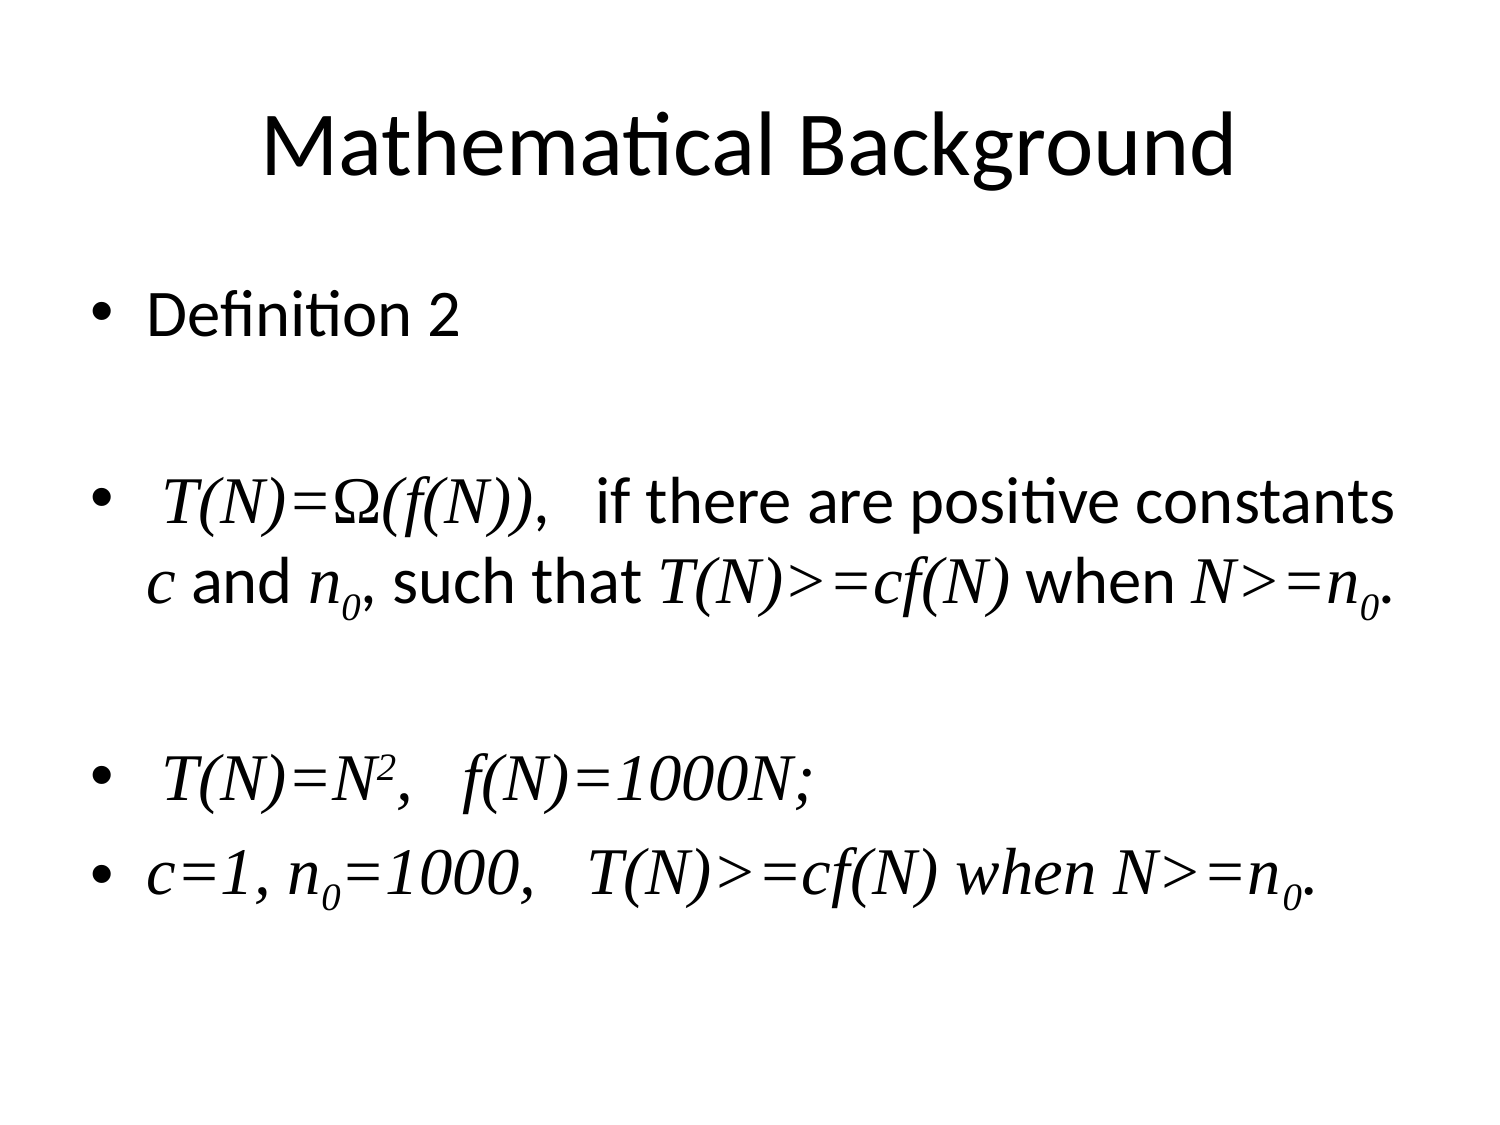

# Mathematical Background
Definition 2

 T(N)=Ω(f(N)),   if there are positive constants c and n0, such that T(N)>=cf(N) when N>=n0.

 T(N)=N2,   f(N)=1000N;
c=1, n0=1000,   T(N)>=cf(N) when N>=n0.